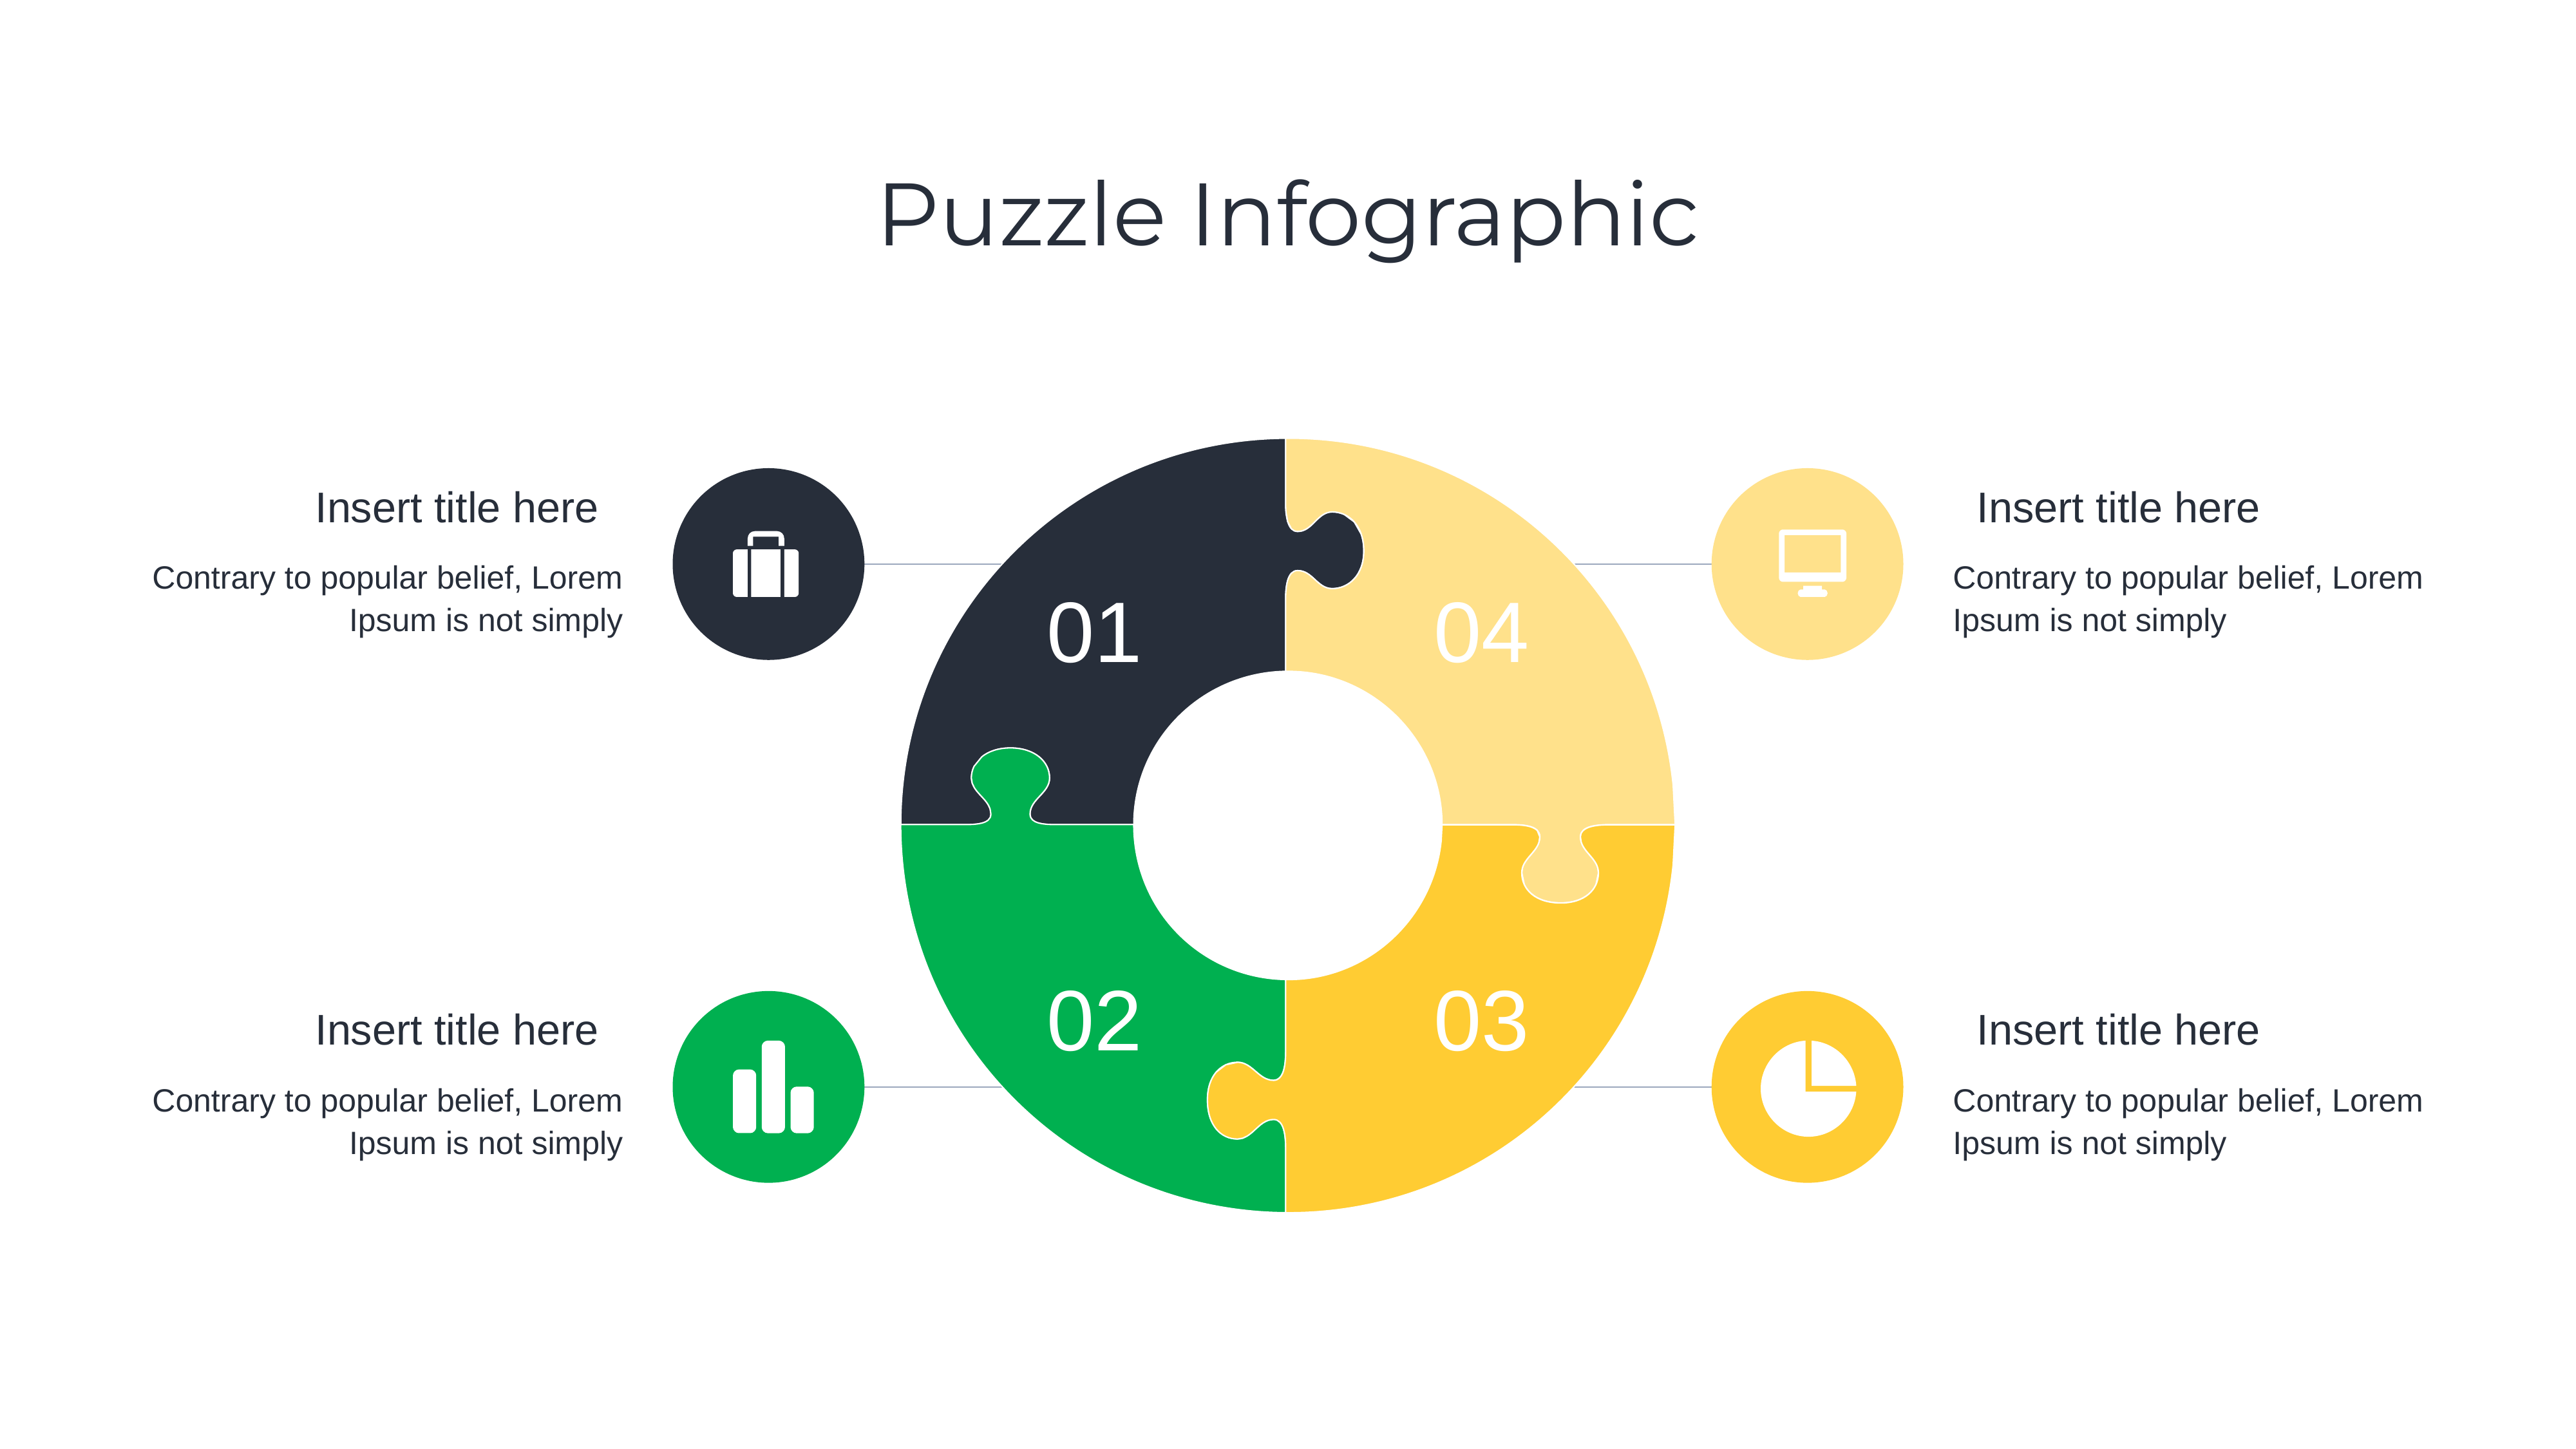

# Puzzle Infographic

Insert title here
Insert title here

Contrary to popular belief, Lorem Ipsum is not simply
Contrary to popular belief, Lorem Ipsum is not simply
01
04

02
03

Insert title here
Insert title here

Contrary to popular belief, Lorem Ipsum is not simply
Contrary to popular belief, Lorem Ipsum is not simply